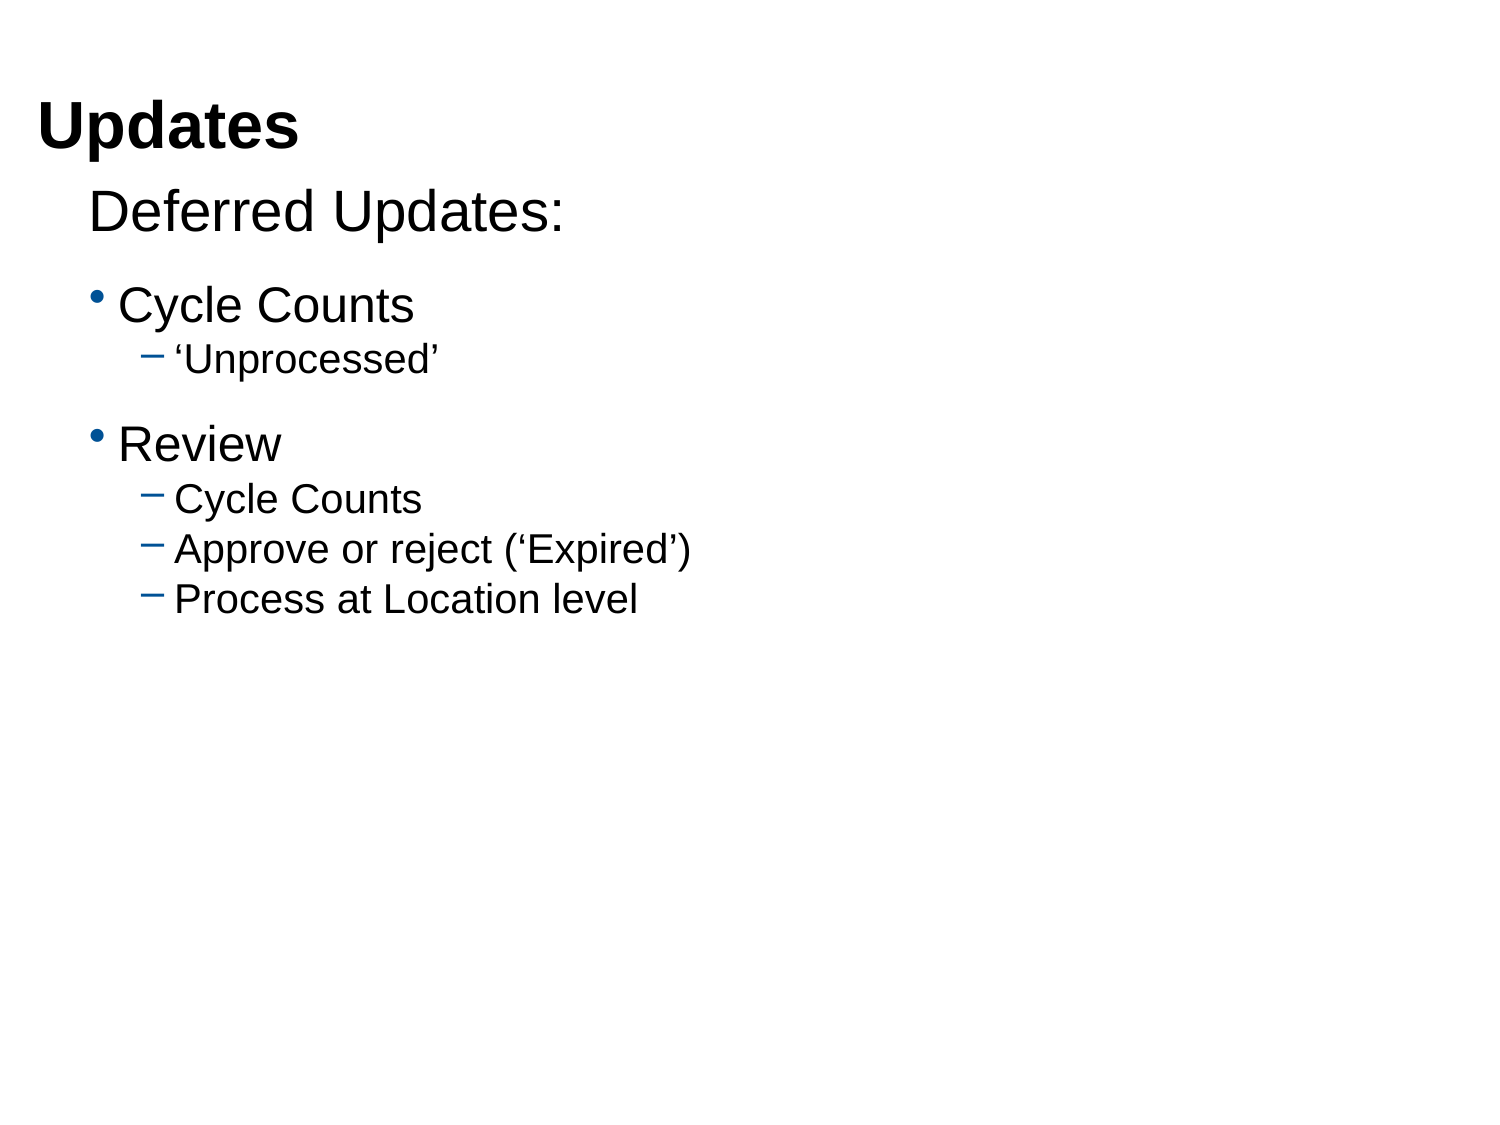

# Updates
Deferred Updates:
Cycle Counts
‘Unprocessed’
Review
Cycle Counts
Approve or reject (‘Expired’)
Process at Location level